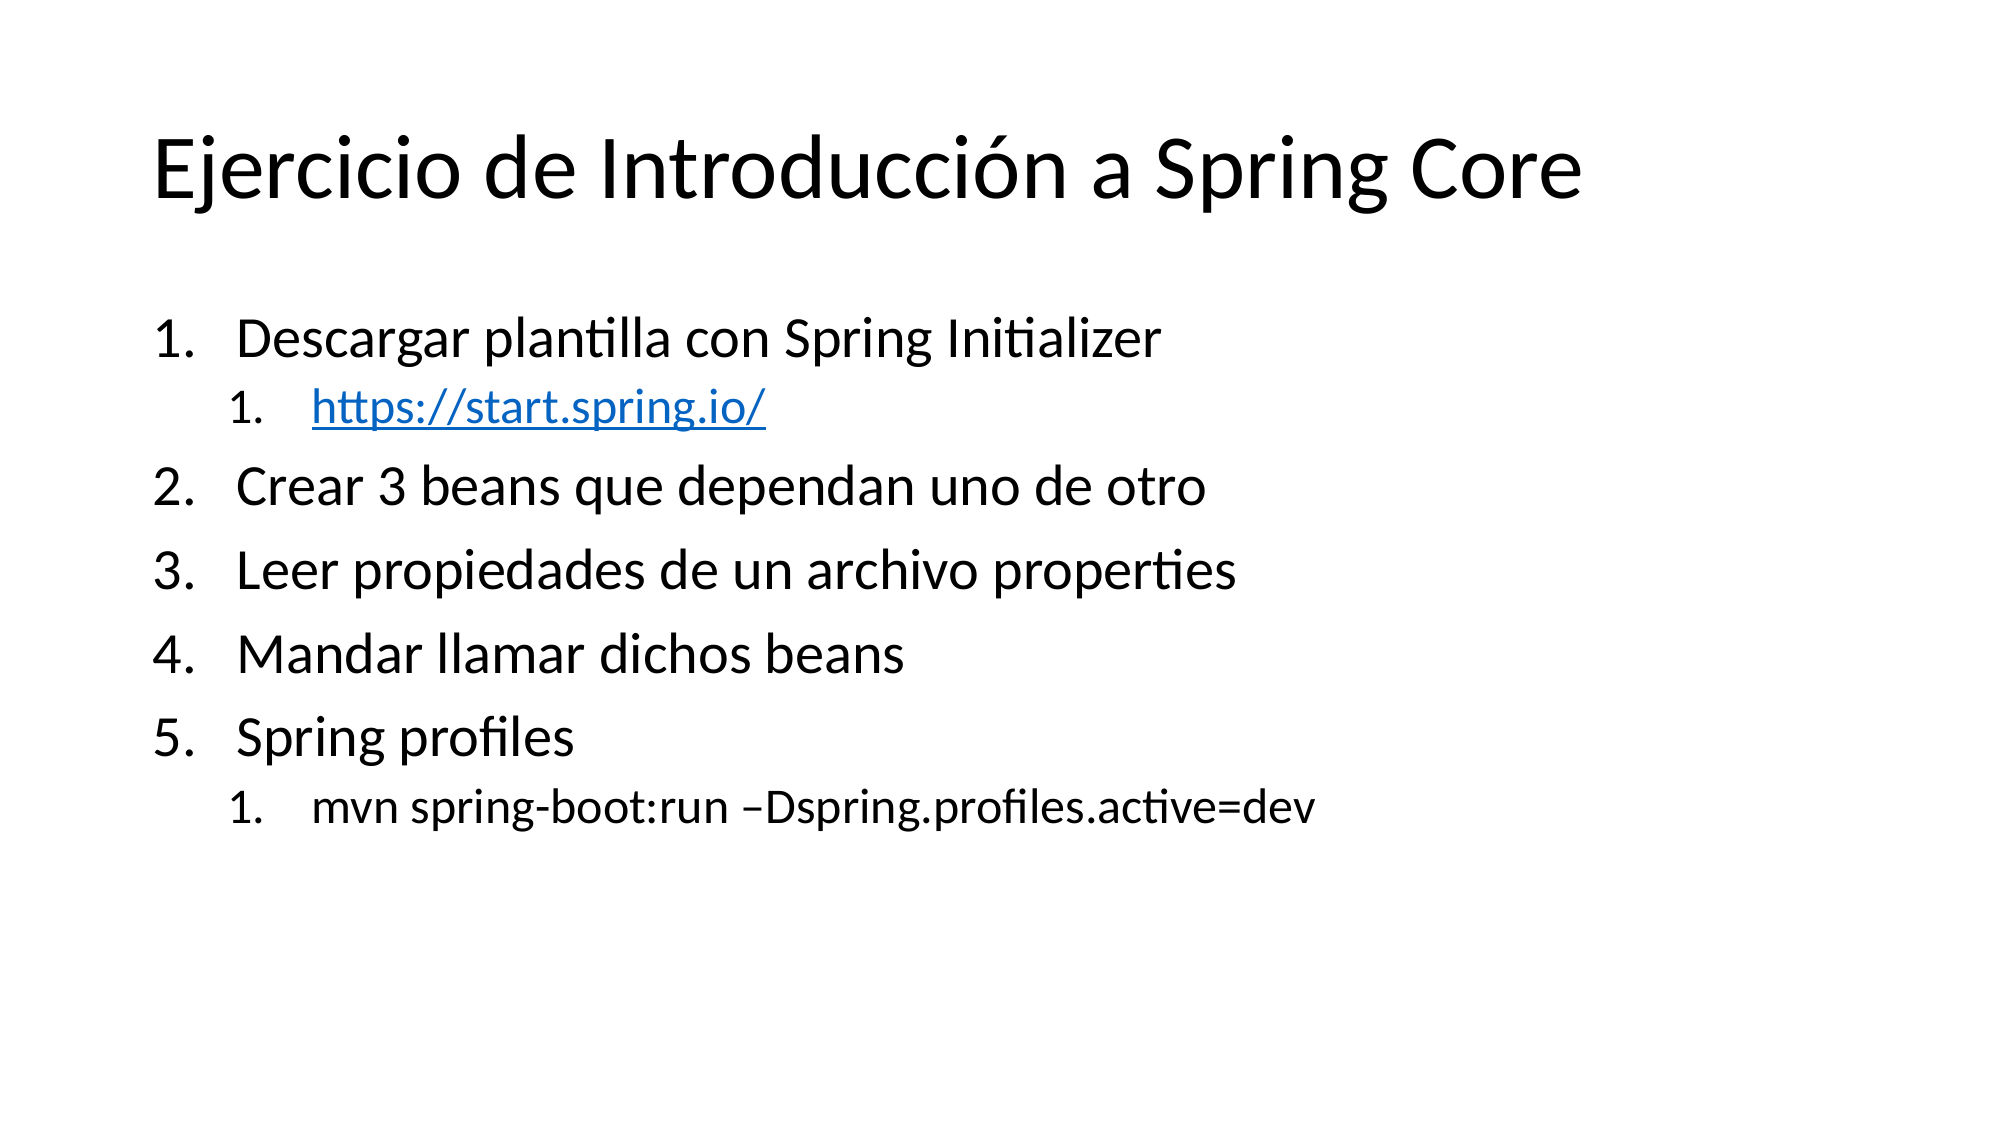

# Ejercicio de Introducción a Spring Core
Descargar plantilla con Spring Initializer
https://start.spring.io/
Crear 3 beans que dependan uno de otro
Leer propiedades de un archivo properties
Mandar llamar dichos beans
Spring profiles
mvn spring-boot:run –Dspring.profiles.active=dev